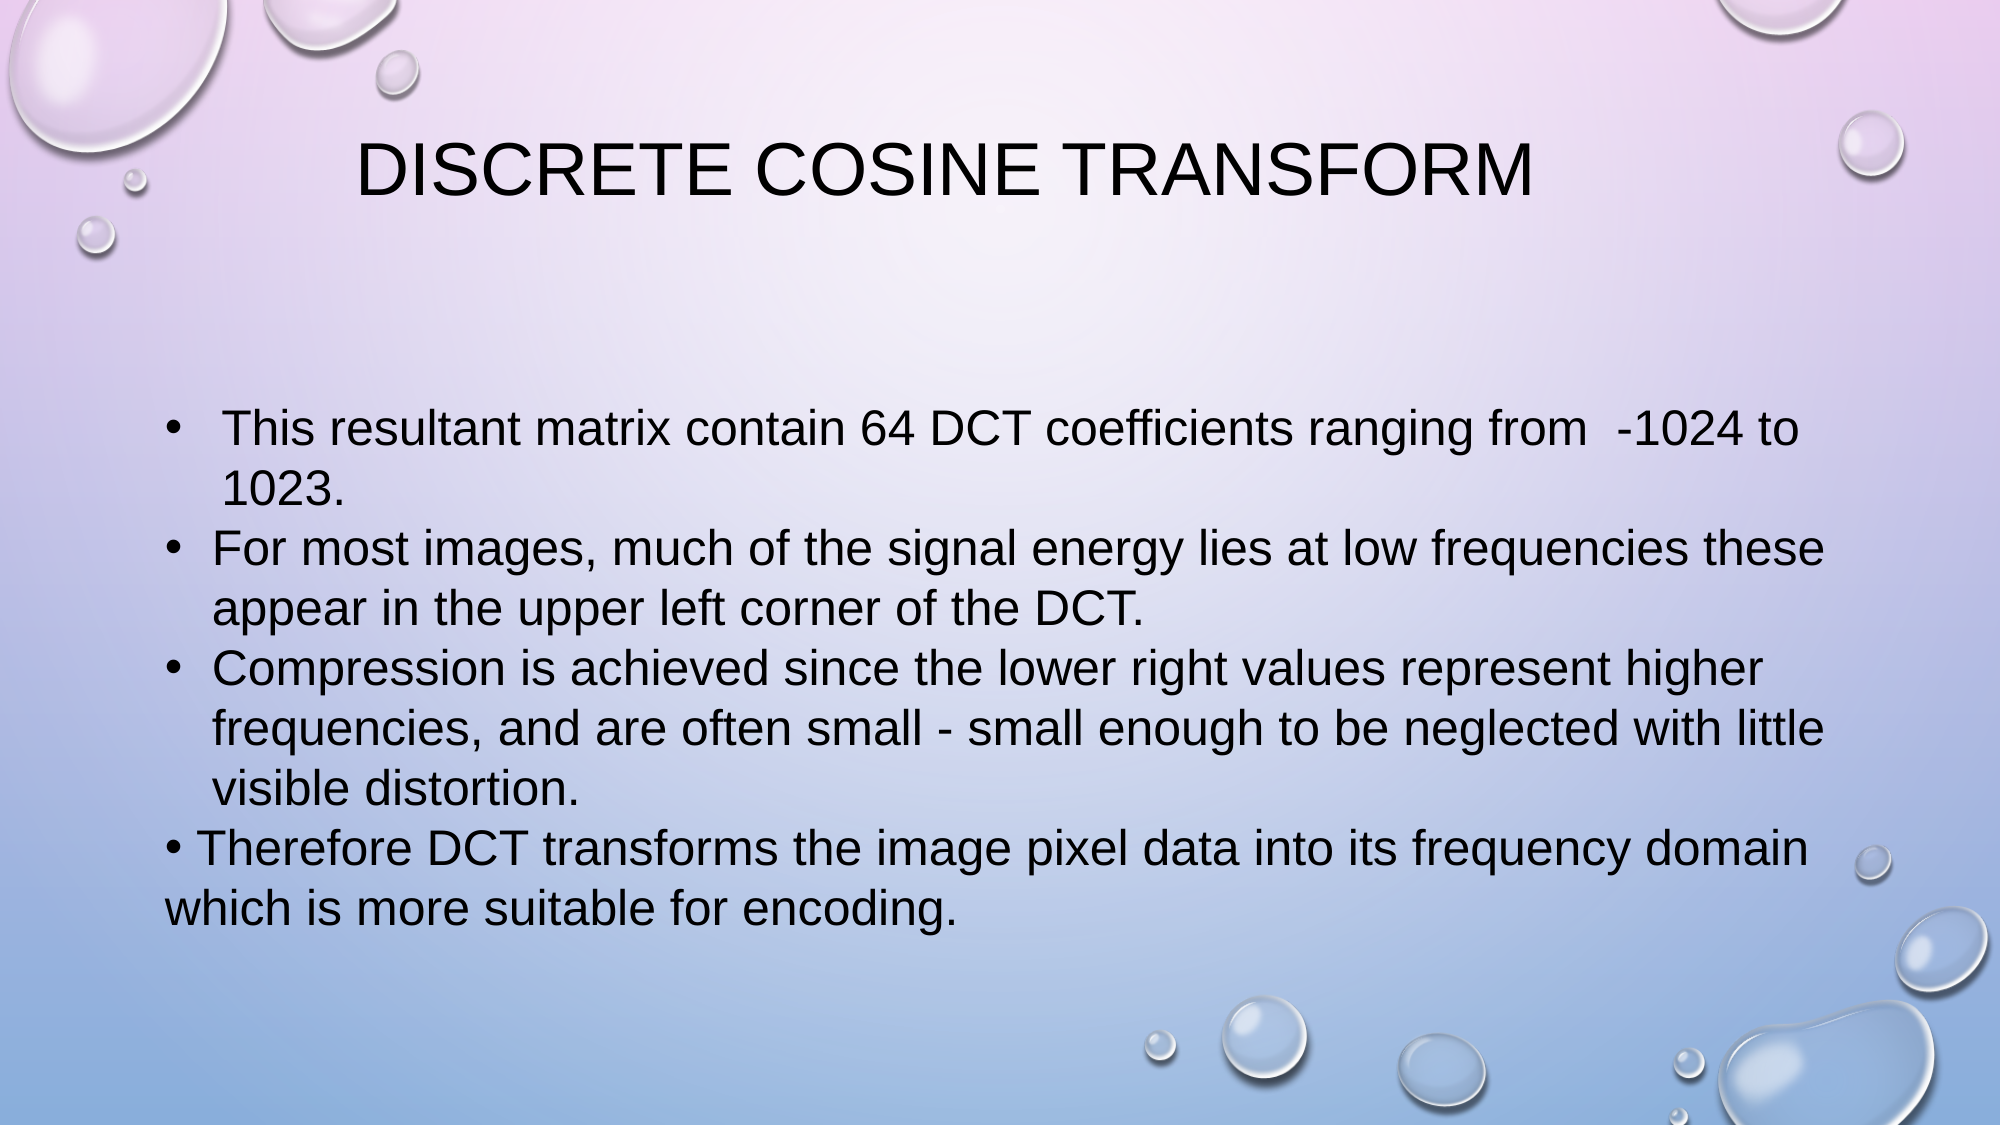

# Discrete cosine transform
This resultant matrix contain 64 DCT coefficients ranging from  -1024 to 1023.
For most images, much of the signal energy lies at low frequencies these appear in the upper left corner of the DCT.
Compression is achieved since the lower right values represent higher frequencies, and are often small - small enough to be neglected with little visible distortion.
 Therefore DCT transforms the image pixel data into its frequency domain which is more suitable for encoding.